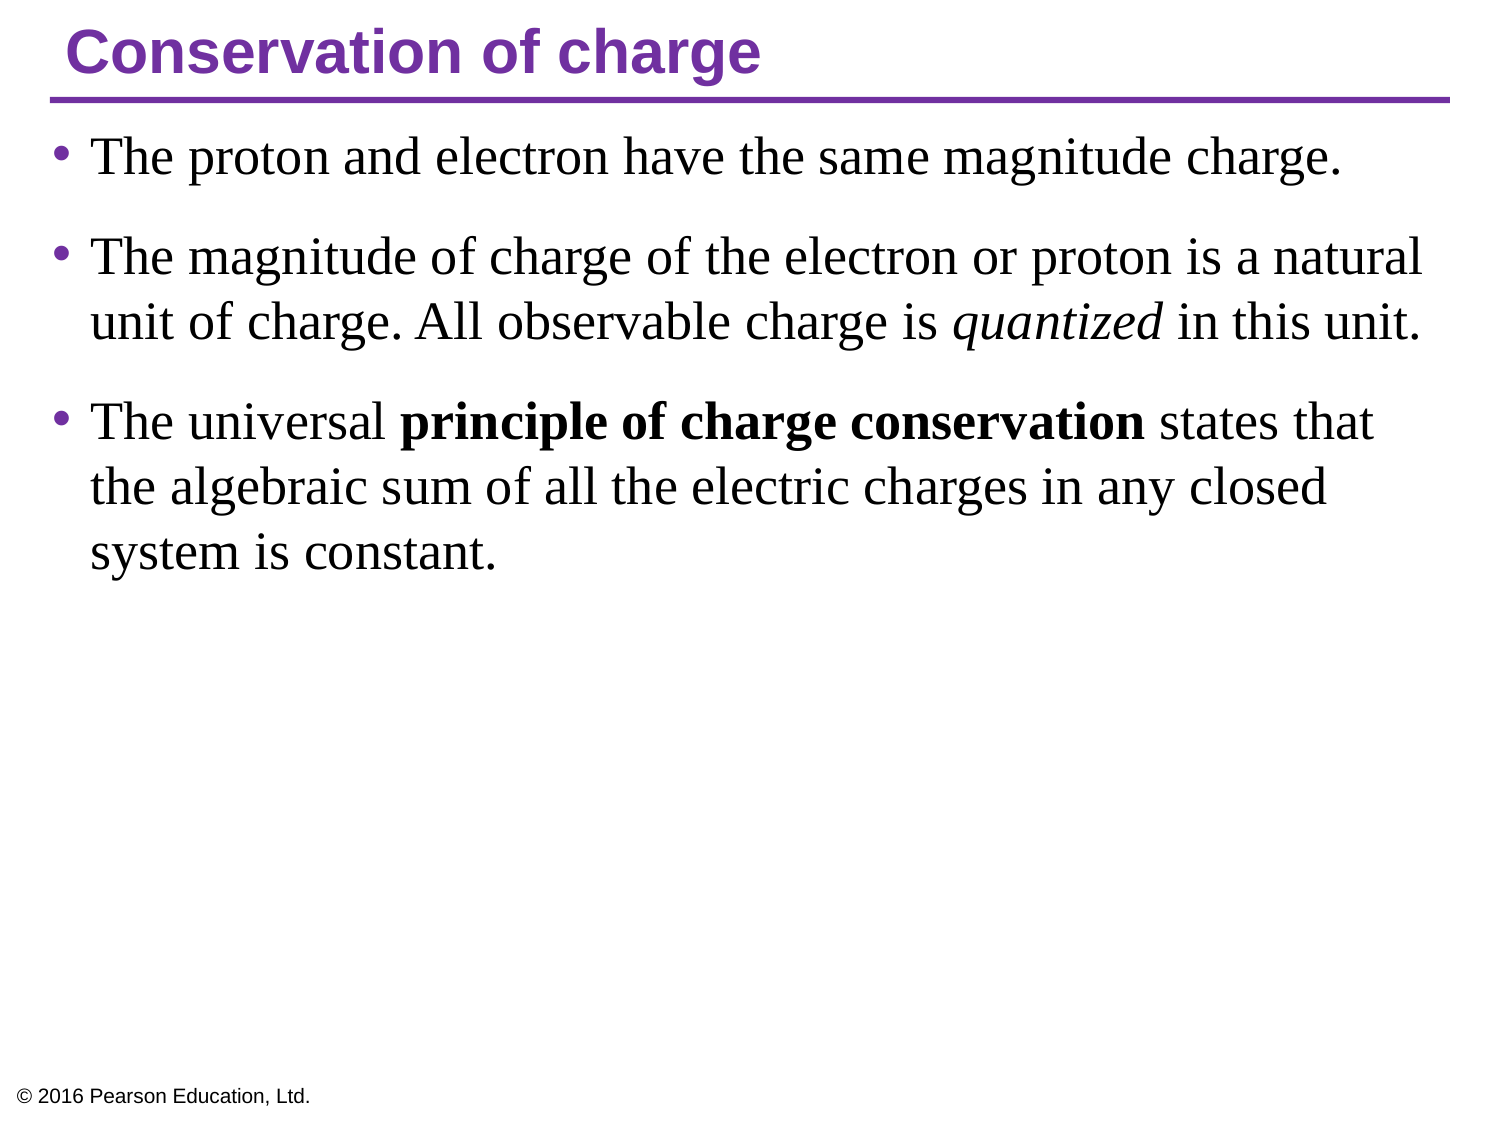

# Conservation of charge
The proton and electron have the same magnitude charge.
The magnitude of charge of the electron or proton is a natural unit of charge. All observable charge is quantized in this unit.
The universal principle of charge conservation states that the algebraic sum of all the electric charges in any closed system is constant.
© 2016 Pearson Education, Ltd.